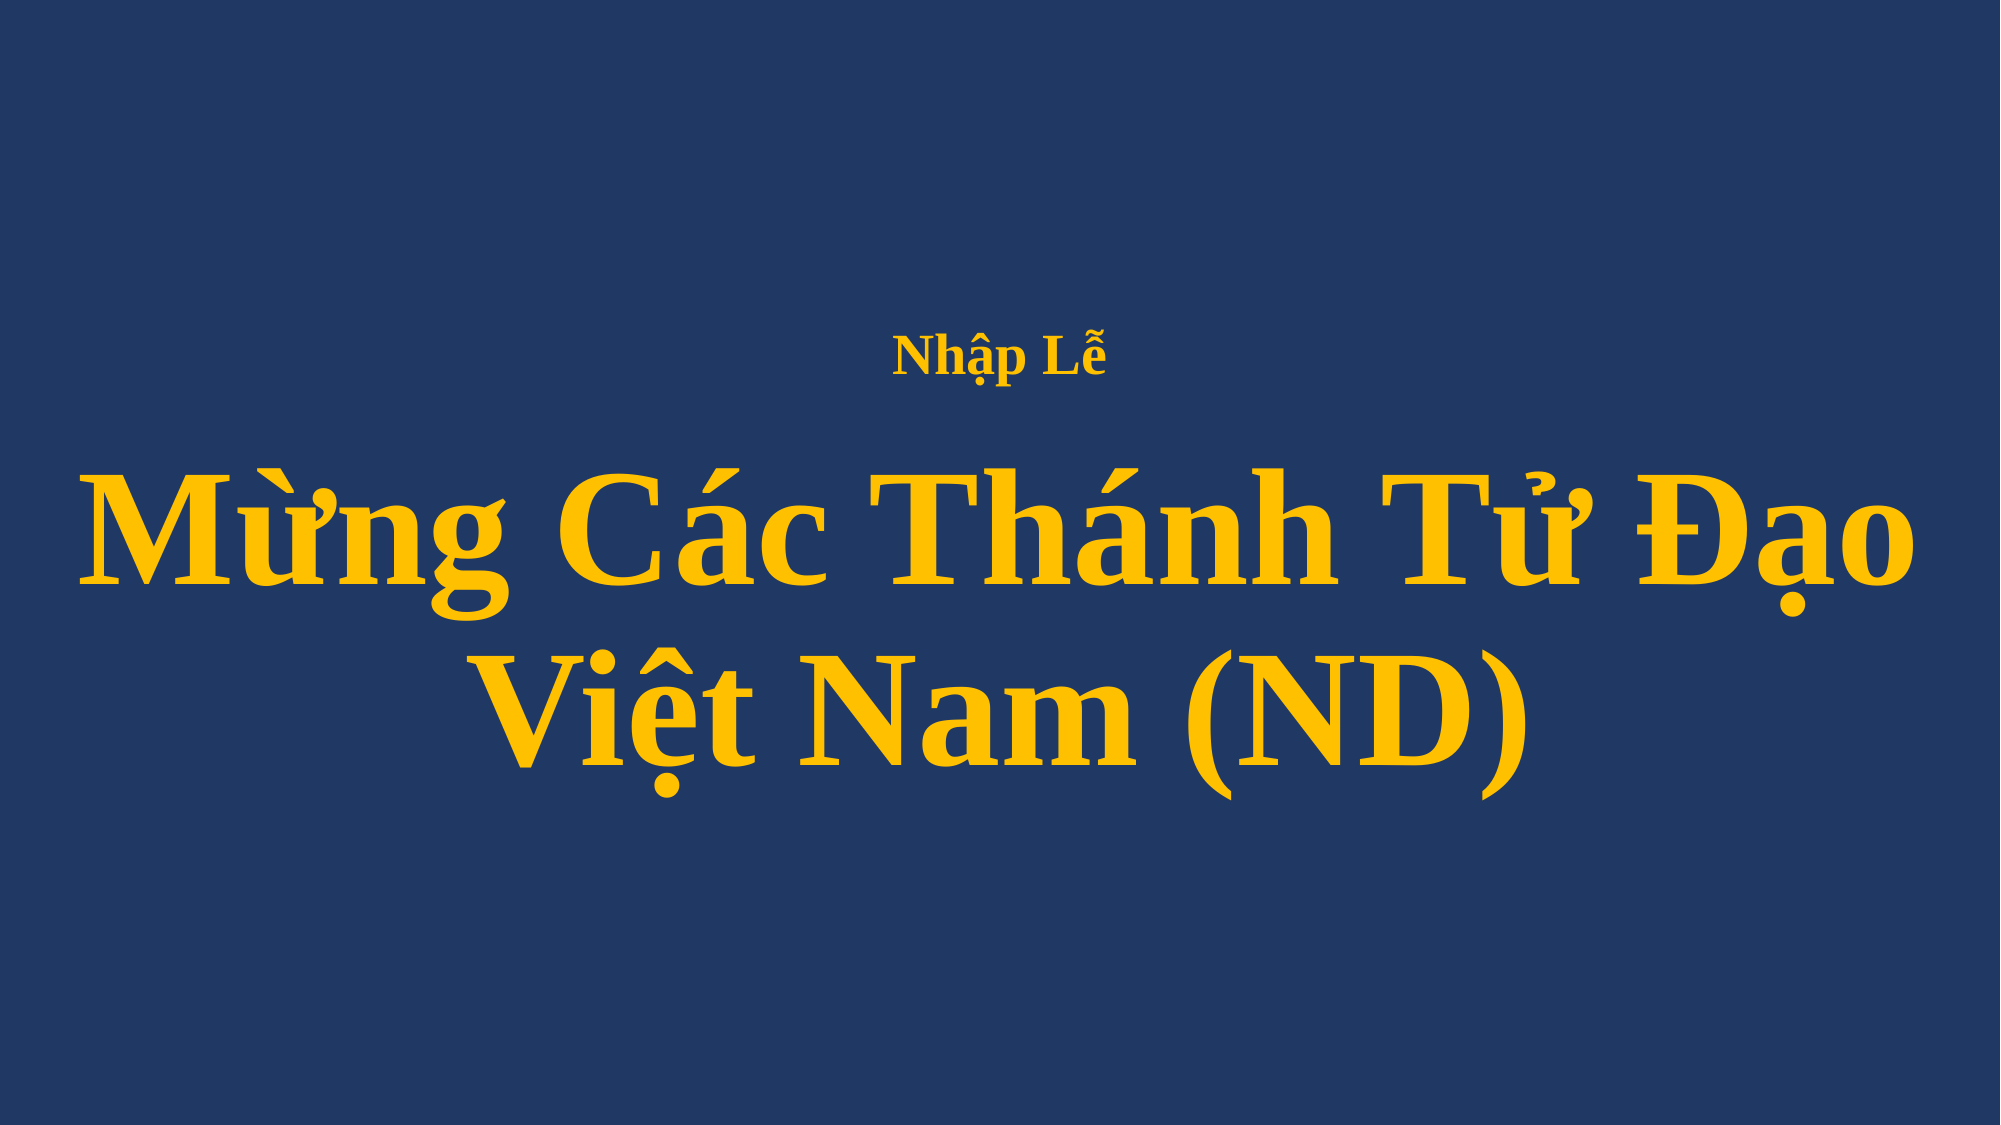

# Nhập Lễ Mừng Các Thánh Tử Đạo Việt Nam (ND)